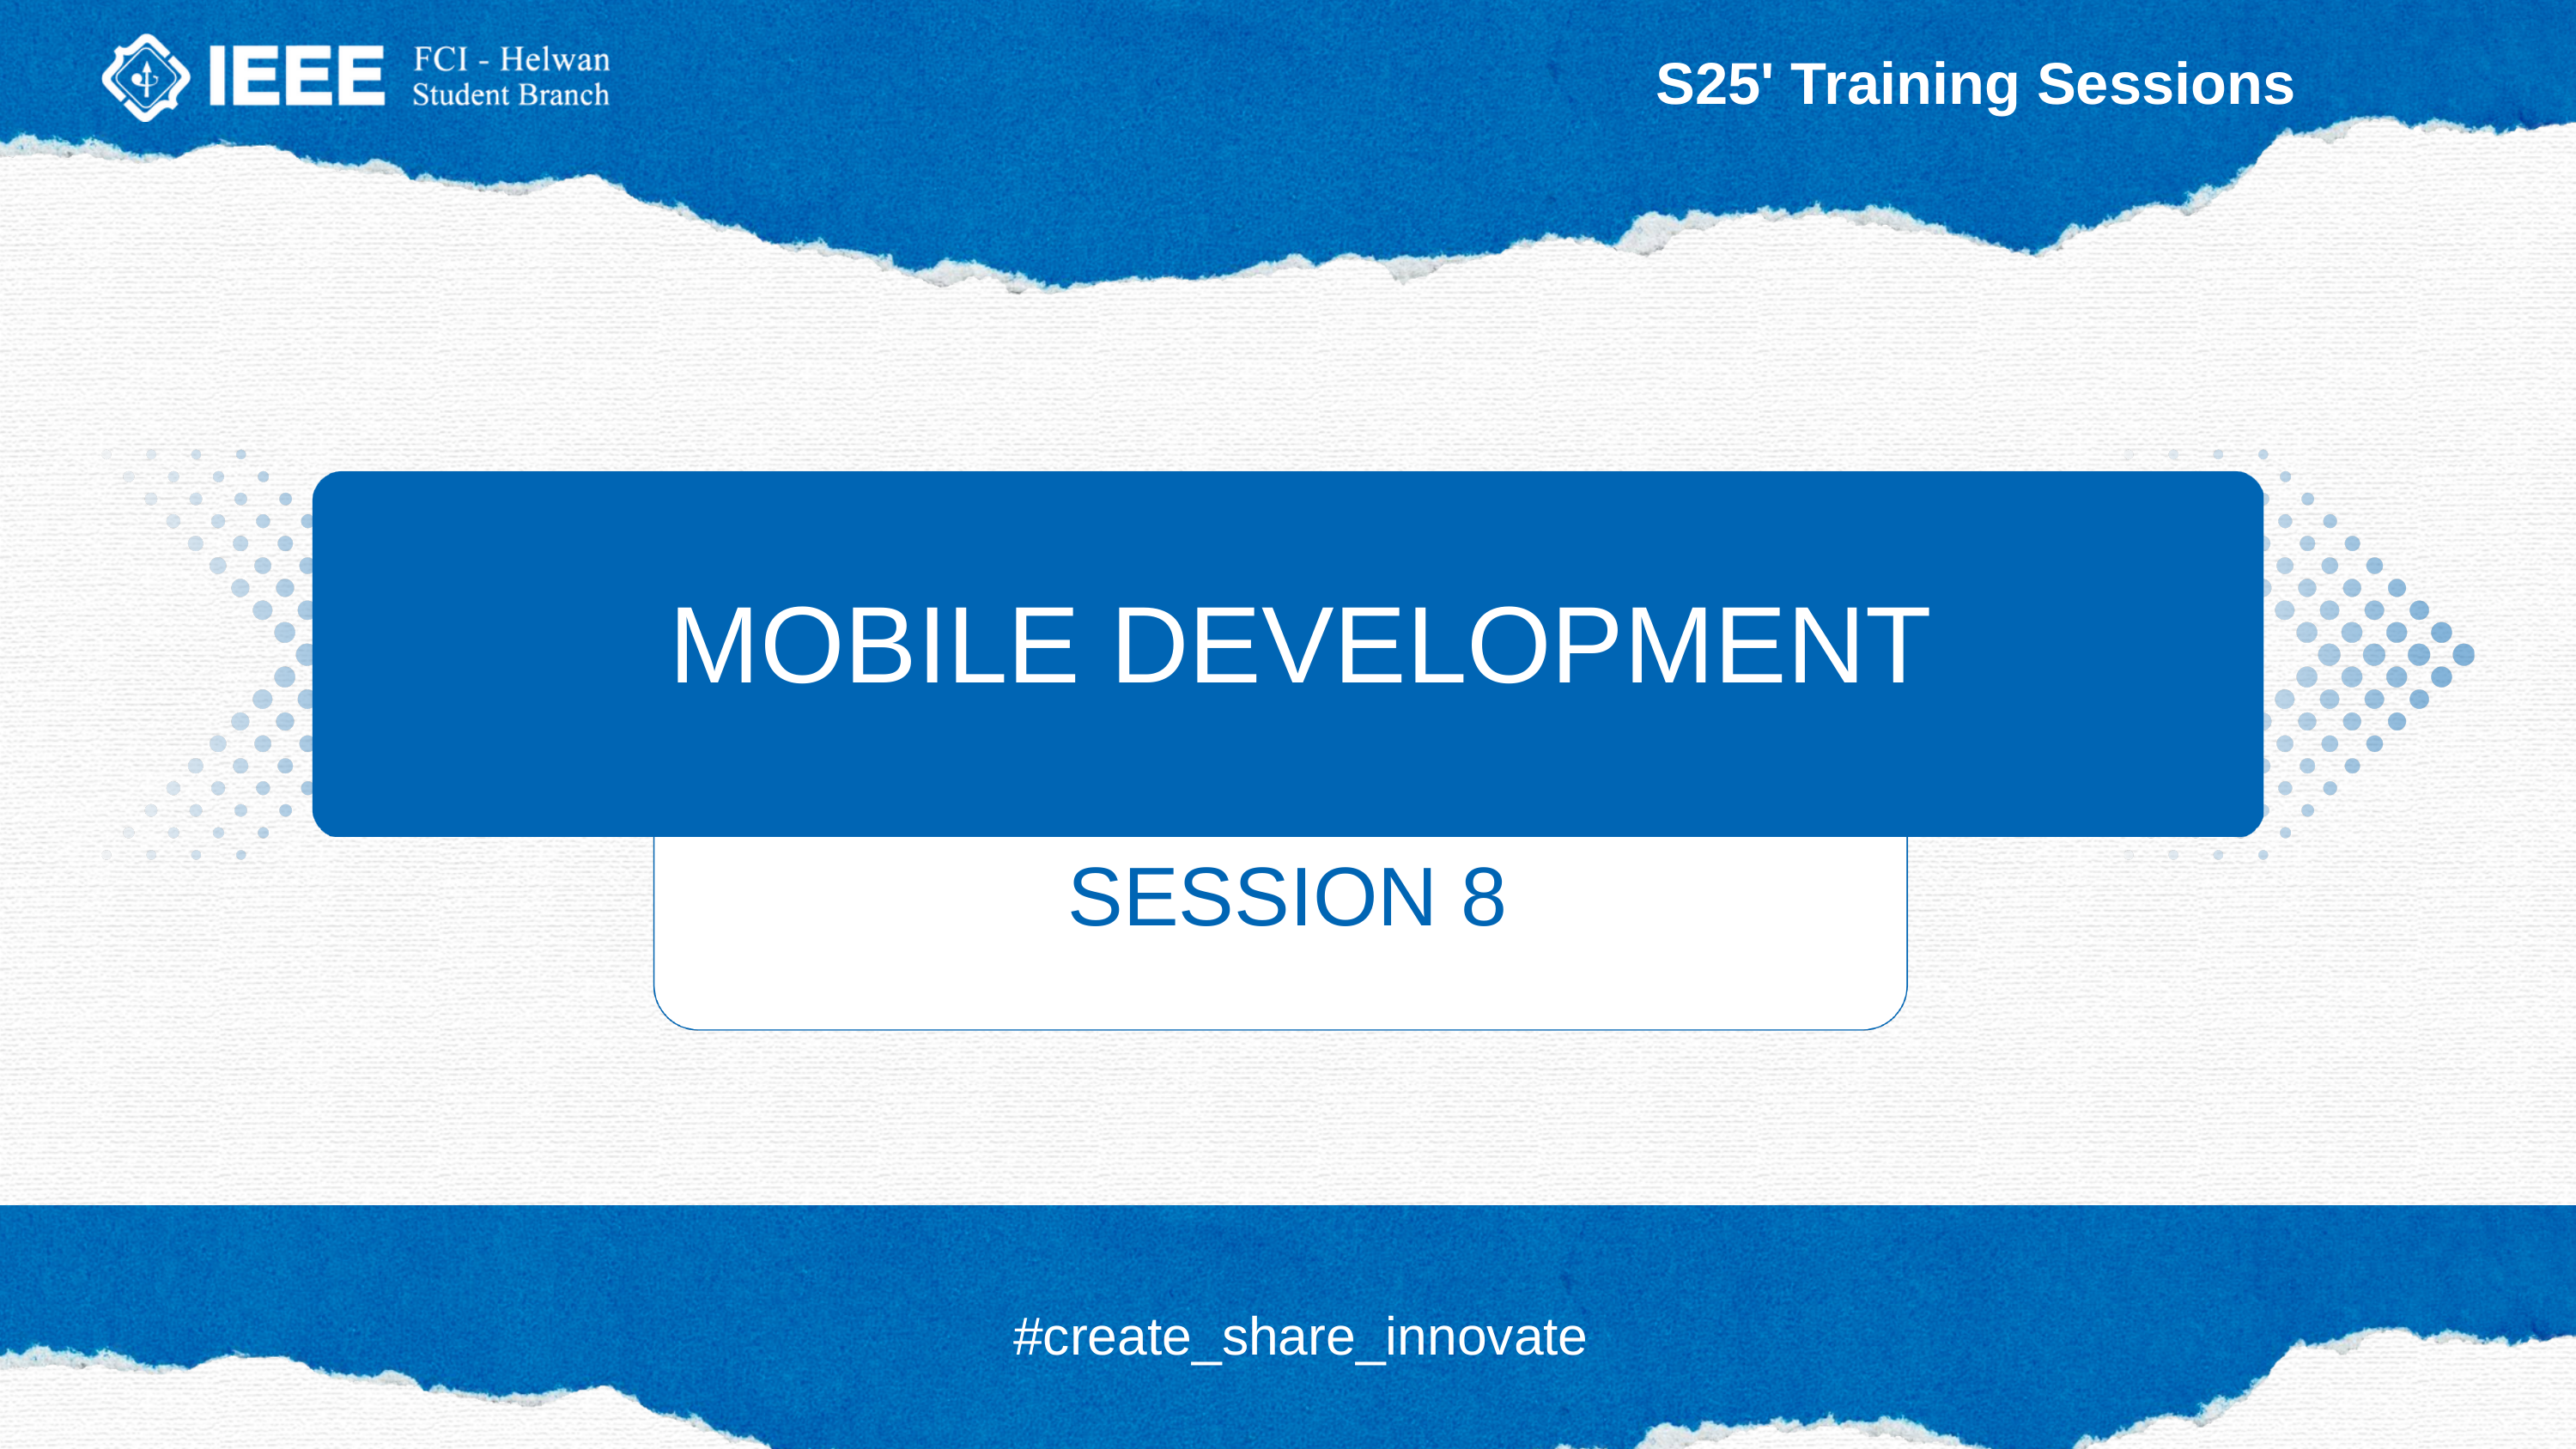

S25' Training Sessions

MOBILE DEVELOPMENT

SESSION 8

#create_share_innovate